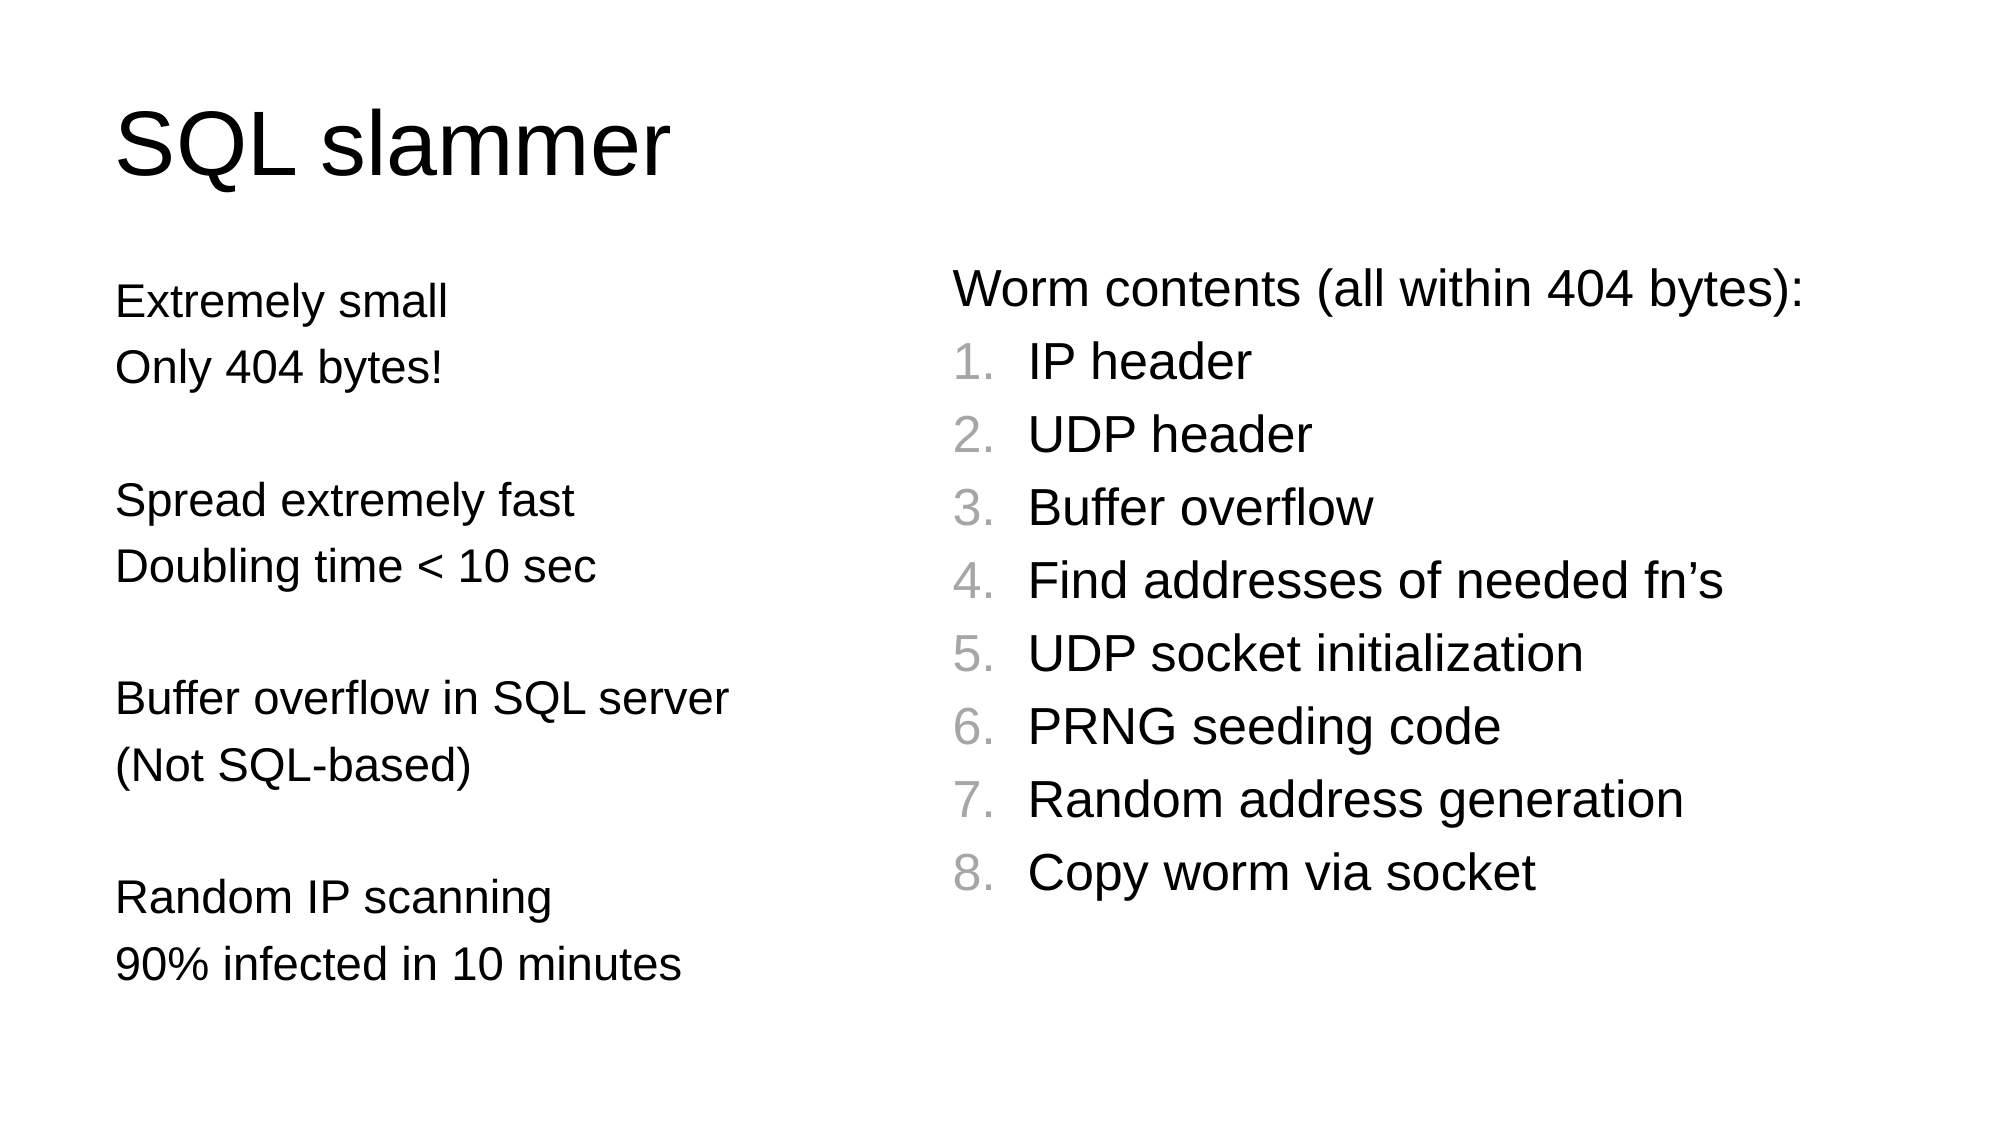

# SQL slammer
Worm contents (all within 404 bytes):
IP header
UDP header
Buffer overflow
Find addresses of needed fn’s
UDP socket initialization
PRNG seeding code
Random address generation
Copy worm via socket

Extremely small
Only 404 bytes!

Spread extremely fast
Doubling time < 10 sec

Buffer overflow in SQL server
(Not SQL-based)

Random IP scanning
90% infected in 10 minutes